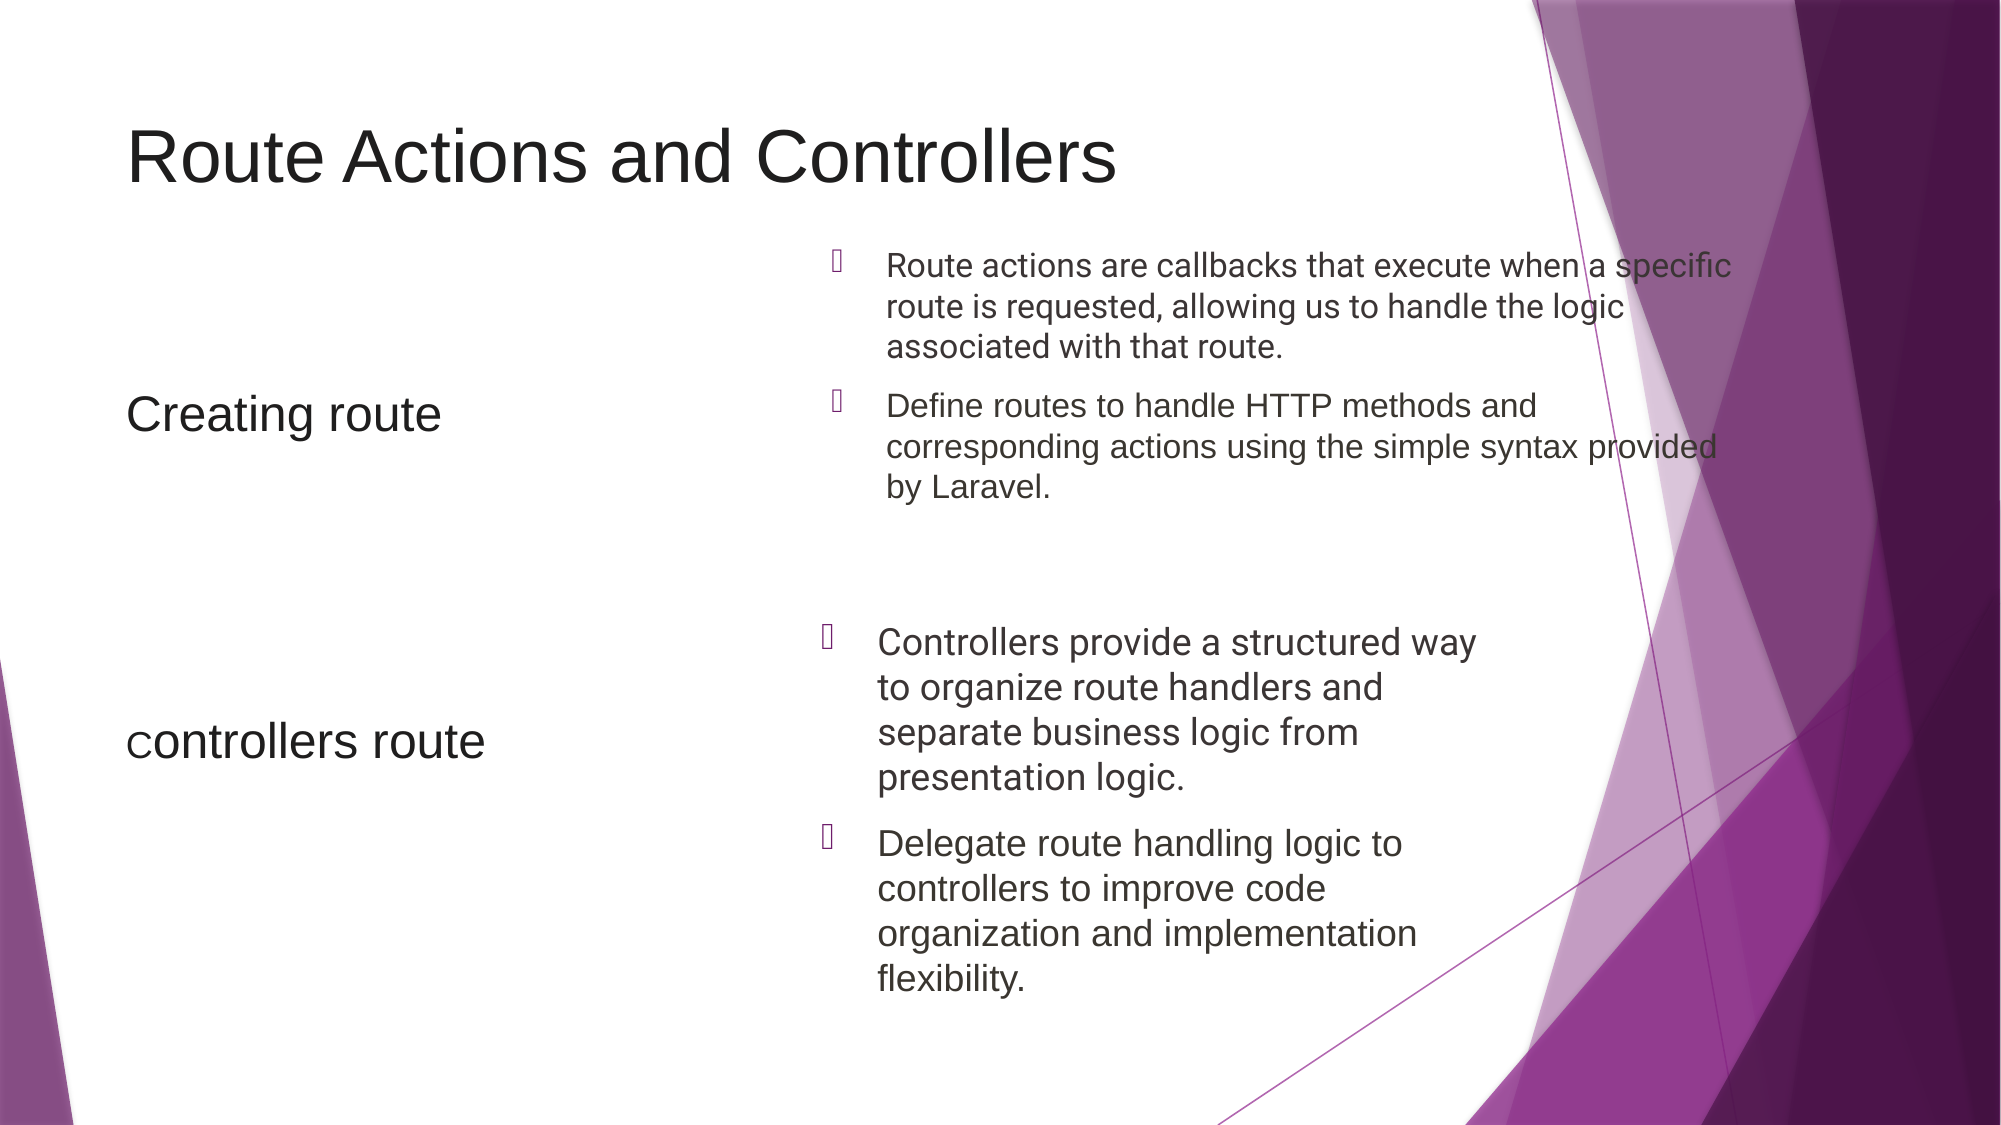

# Route Actions and Controllers
Route actions are callbacks that execute when a specific route is requested, allowing us to handle the logic associated with that route.
Define routes to handle HTTP methods and corresponding actions using the simple syntax provided by Laravel.

Creating route
Controllers provide a structured way to organize route handlers and separate business logic from presentation logic.
Delegate route handling logic to controllers to improve code organization and implementation flexibility.

Controllers route